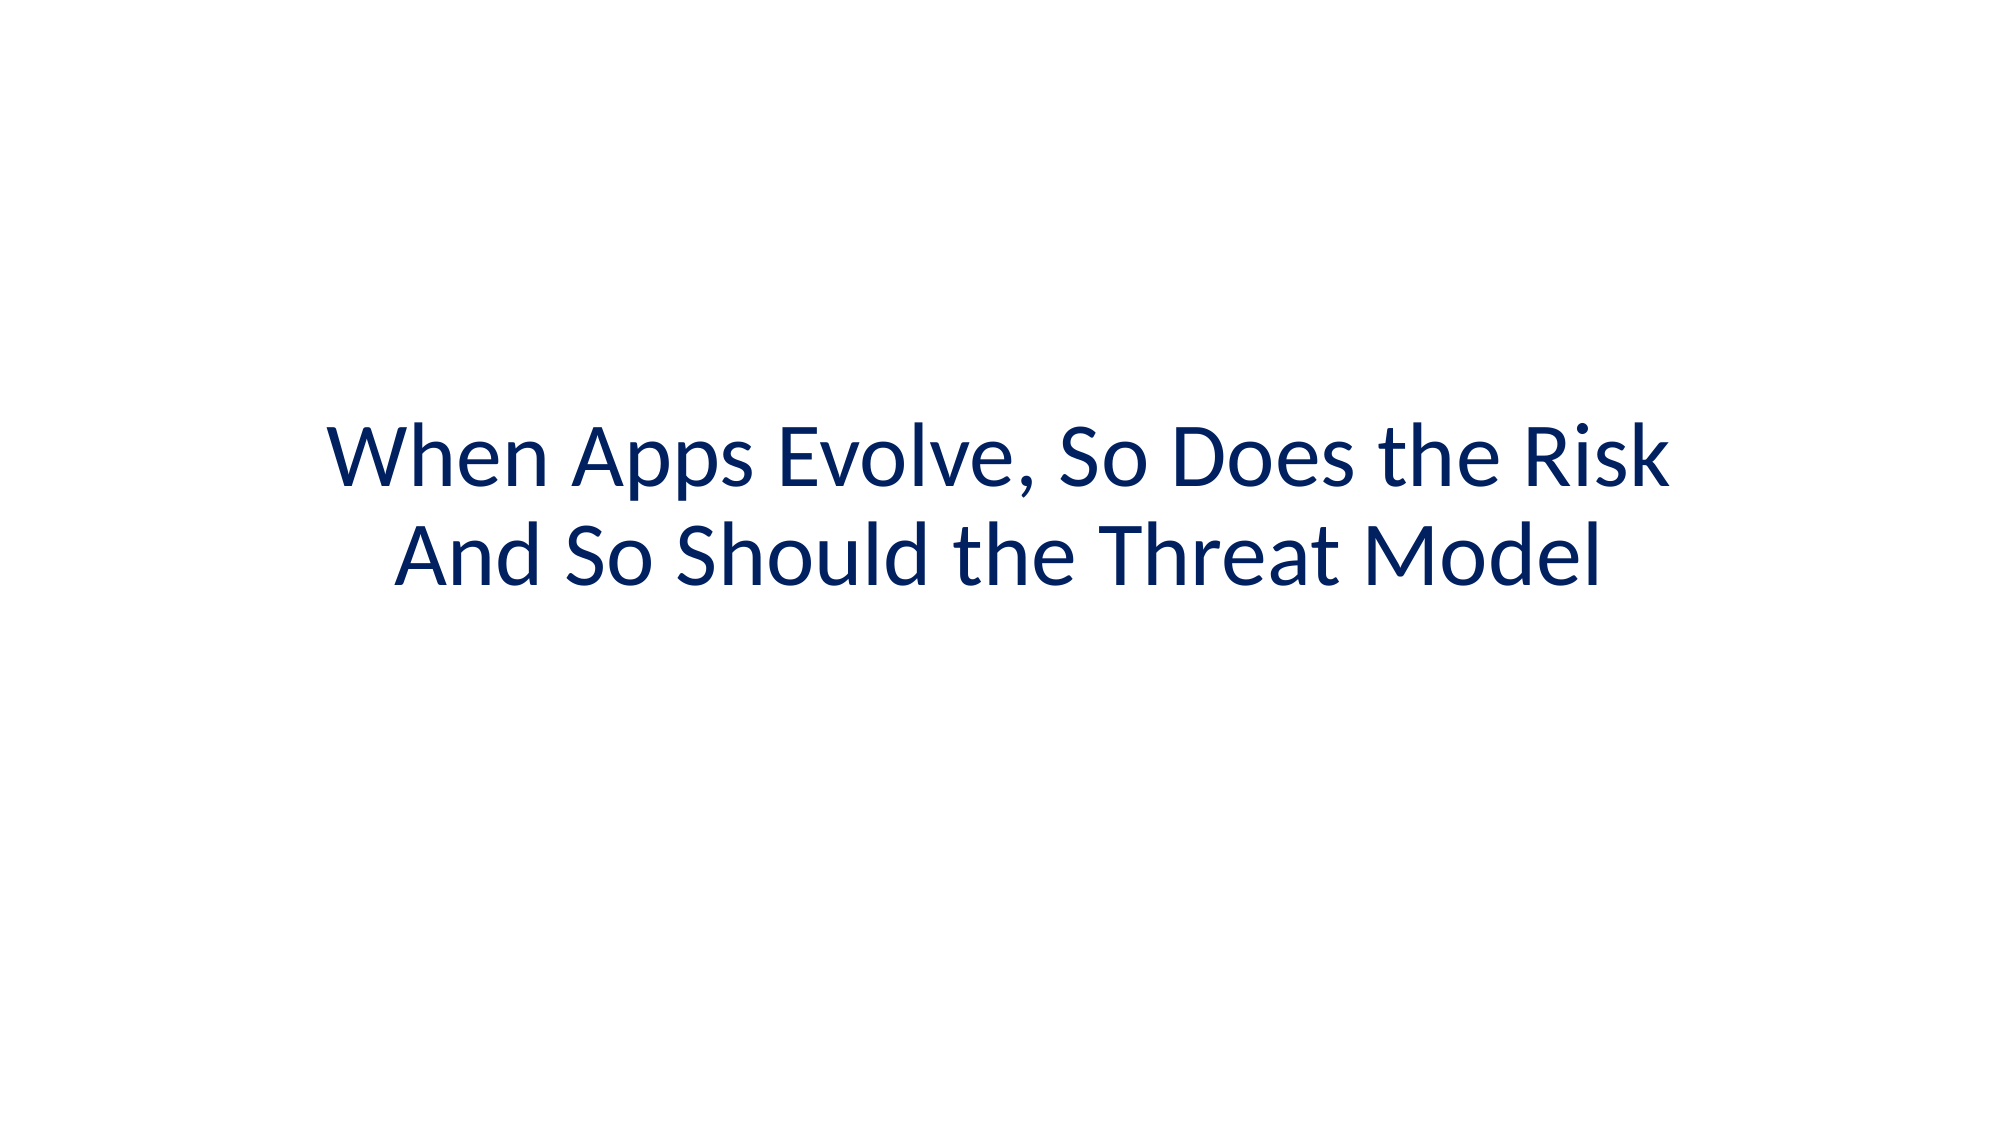

# When Apps Evolve, So Does the Risk And So Should the Threat Model